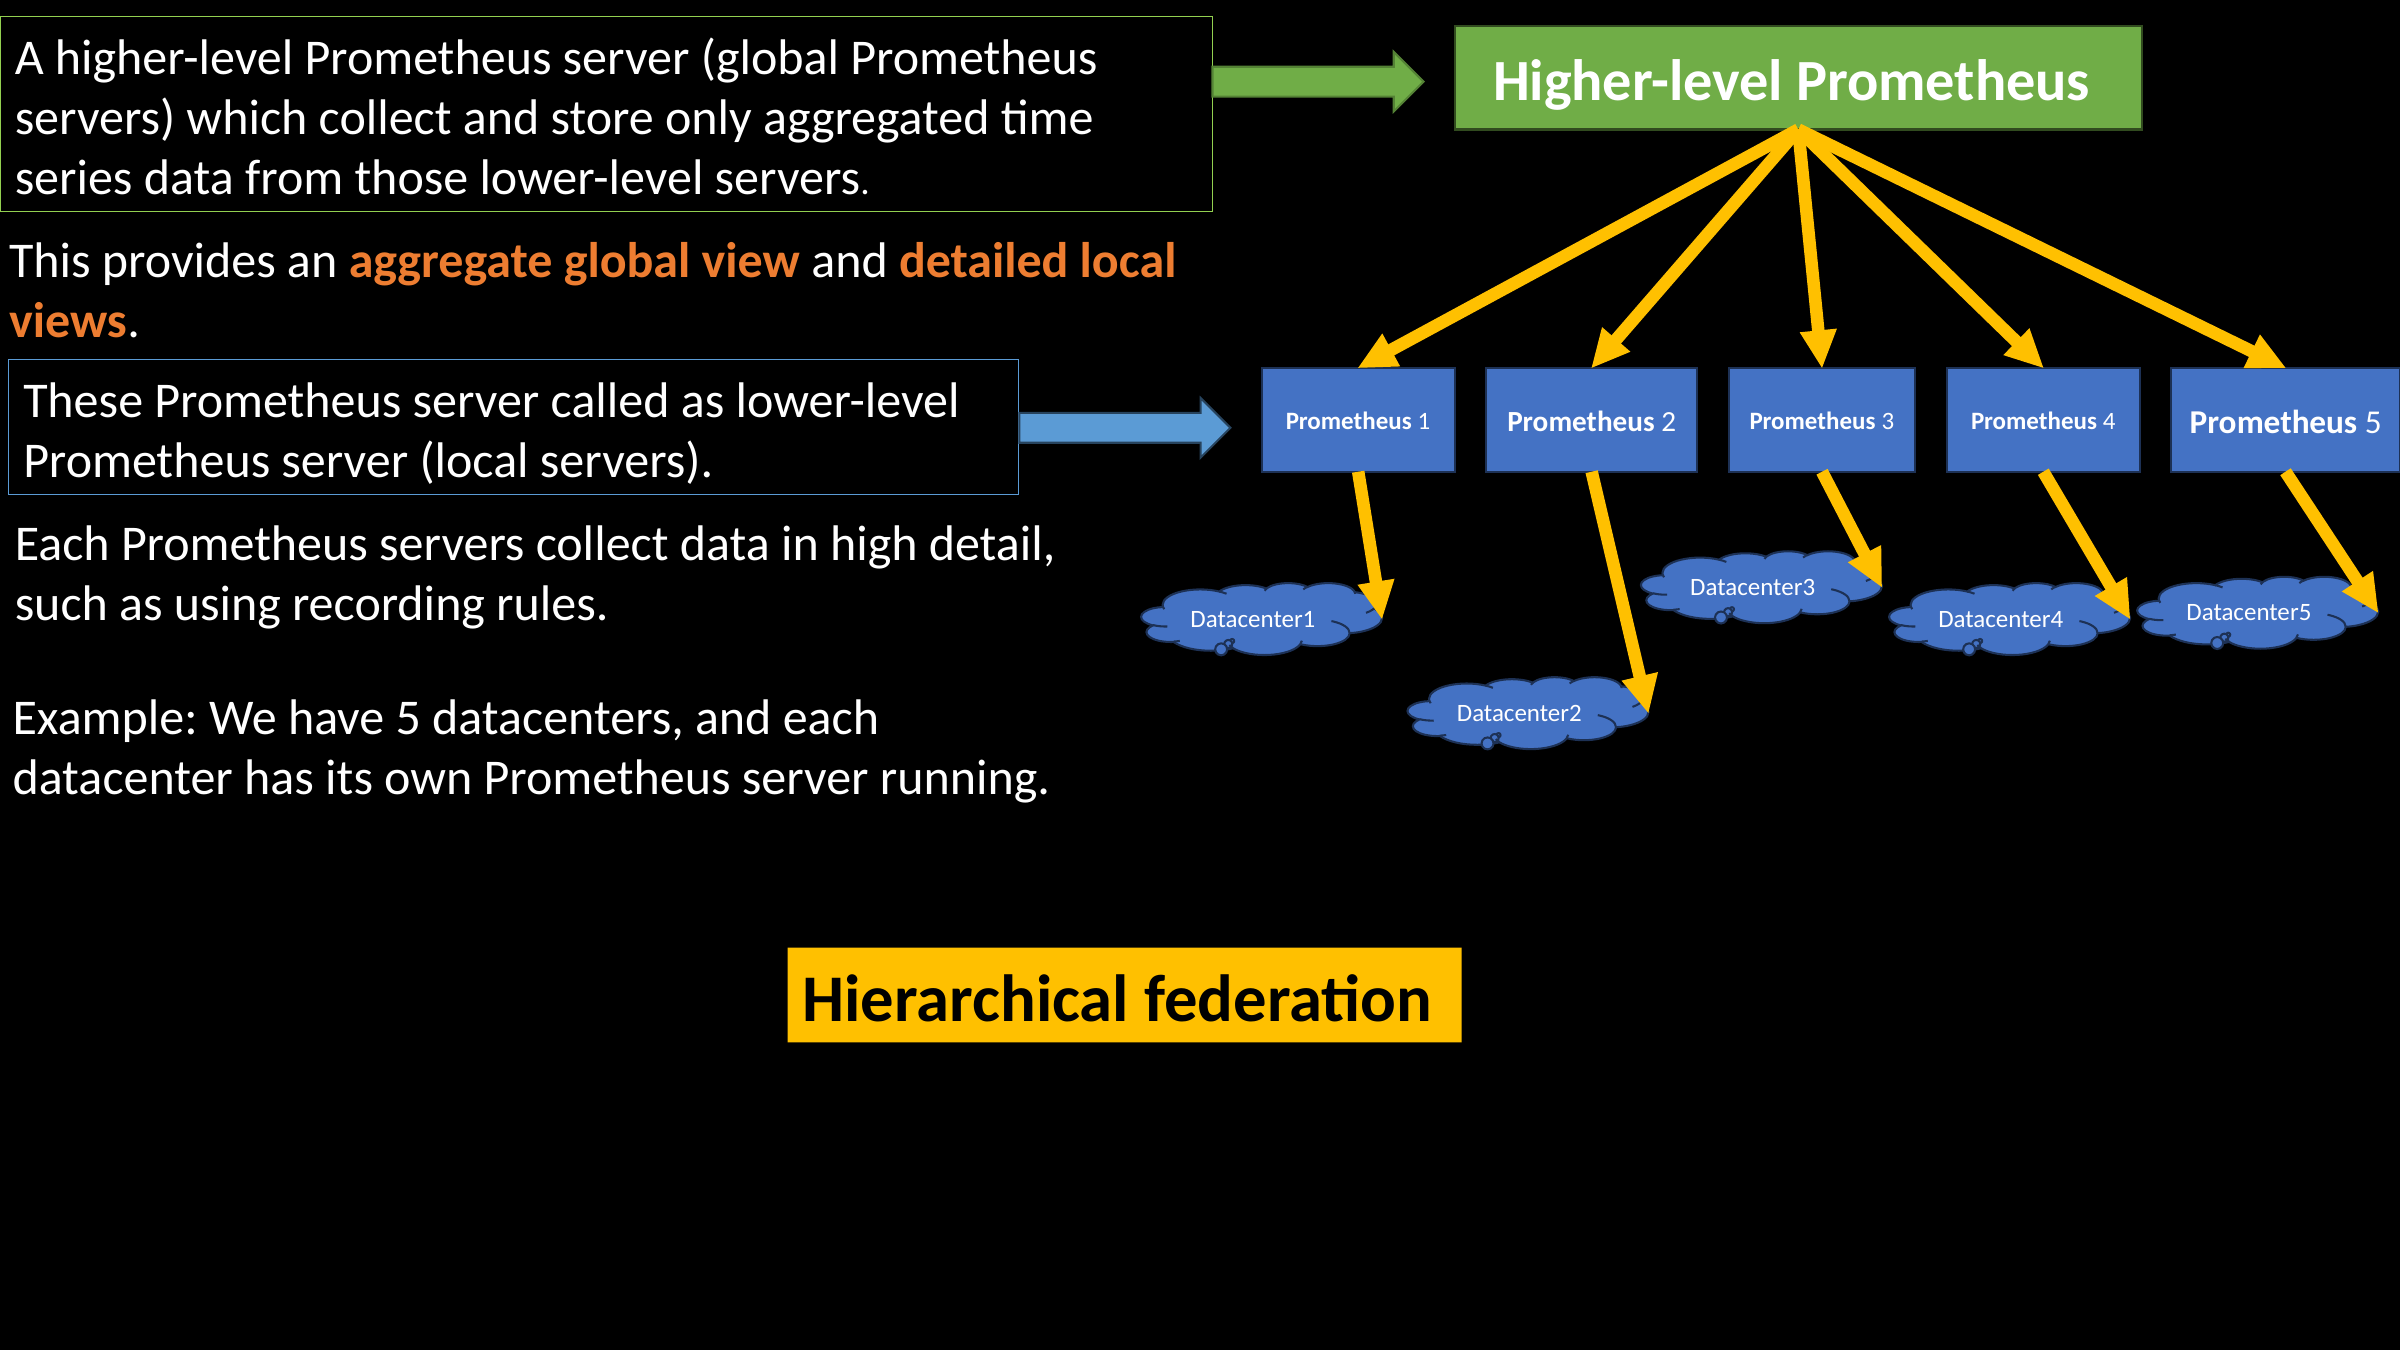

A higher-level Prometheus server (global Prometheus servers) which collect and store only aggregated time series data from those lower-level servers.
Higher-level Prometheus

This provides an aggregate global view and detailed local views.
These Prometheus server called as lower-level Prometheus server (local servers).
Prometheus 1
Prometheus 2
Prometheus 3
Prometheus 4
Prometheus 5

Each Prometheus servers collect data in high detail, such as using recording rules.
Datacenter3
Datacenter5
Datacenter1
Datacenter4
Datacenter2
Example: We have 5 datacenters, and each datacenter has its own Prometheus server running.
Hierarchical federation